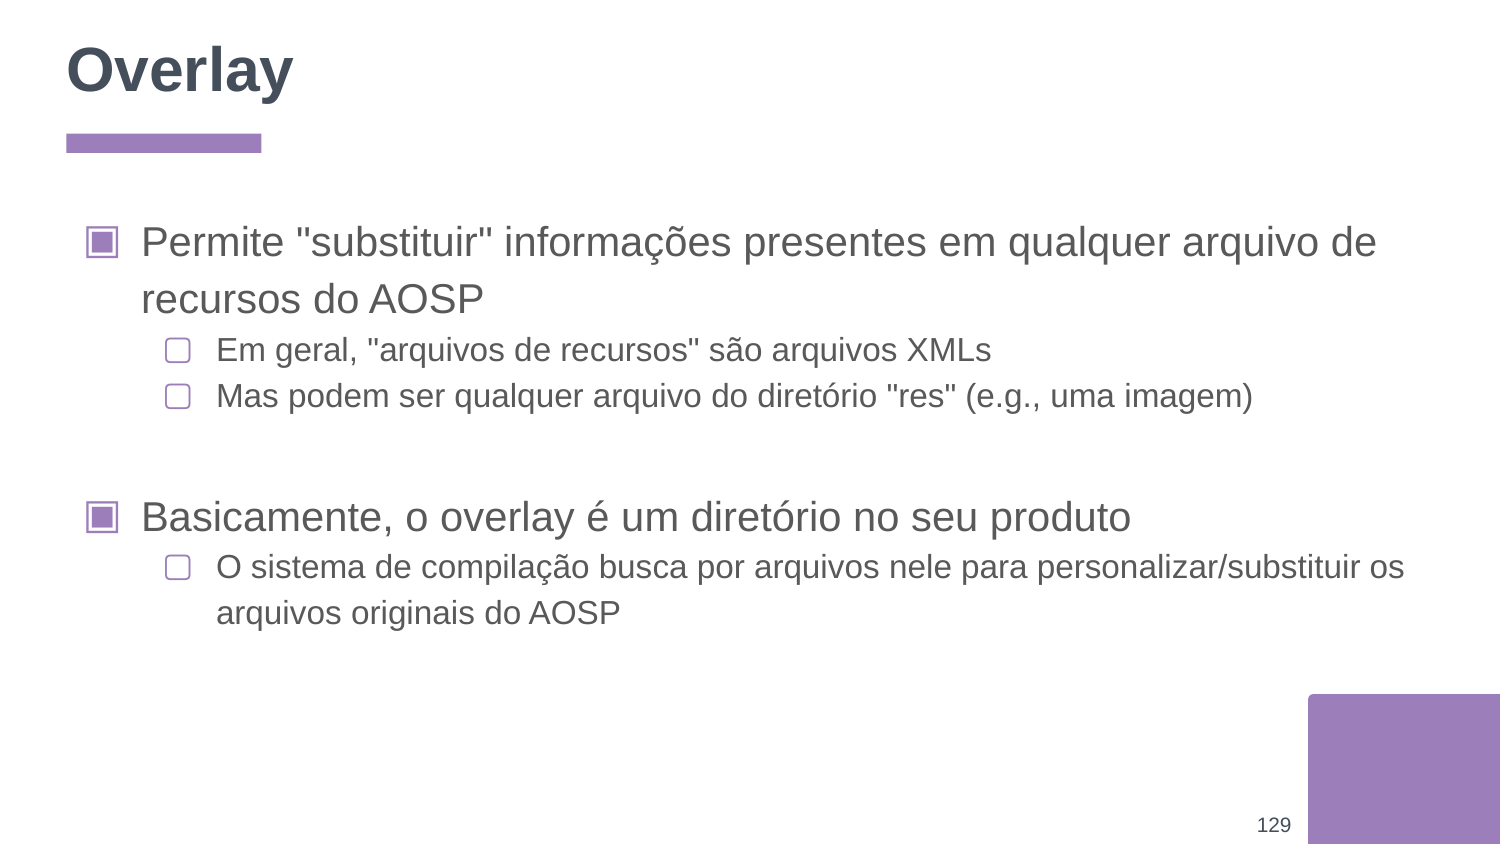

# Overlay
Permite "substituir" informações presentes em qualquer arquivo de recursos do AOSP
Em geral, "arquivos de recursos" são arquivos XMLs
Mas podem ser qualquer arquivo do diretório "res" (e.g., uma imagem)
Basicamente, o overlay é um diretório no seu produto
O sistema de compilação busca por arquivos nele para personalizar/substituir os arquivos originais do AOSP
129